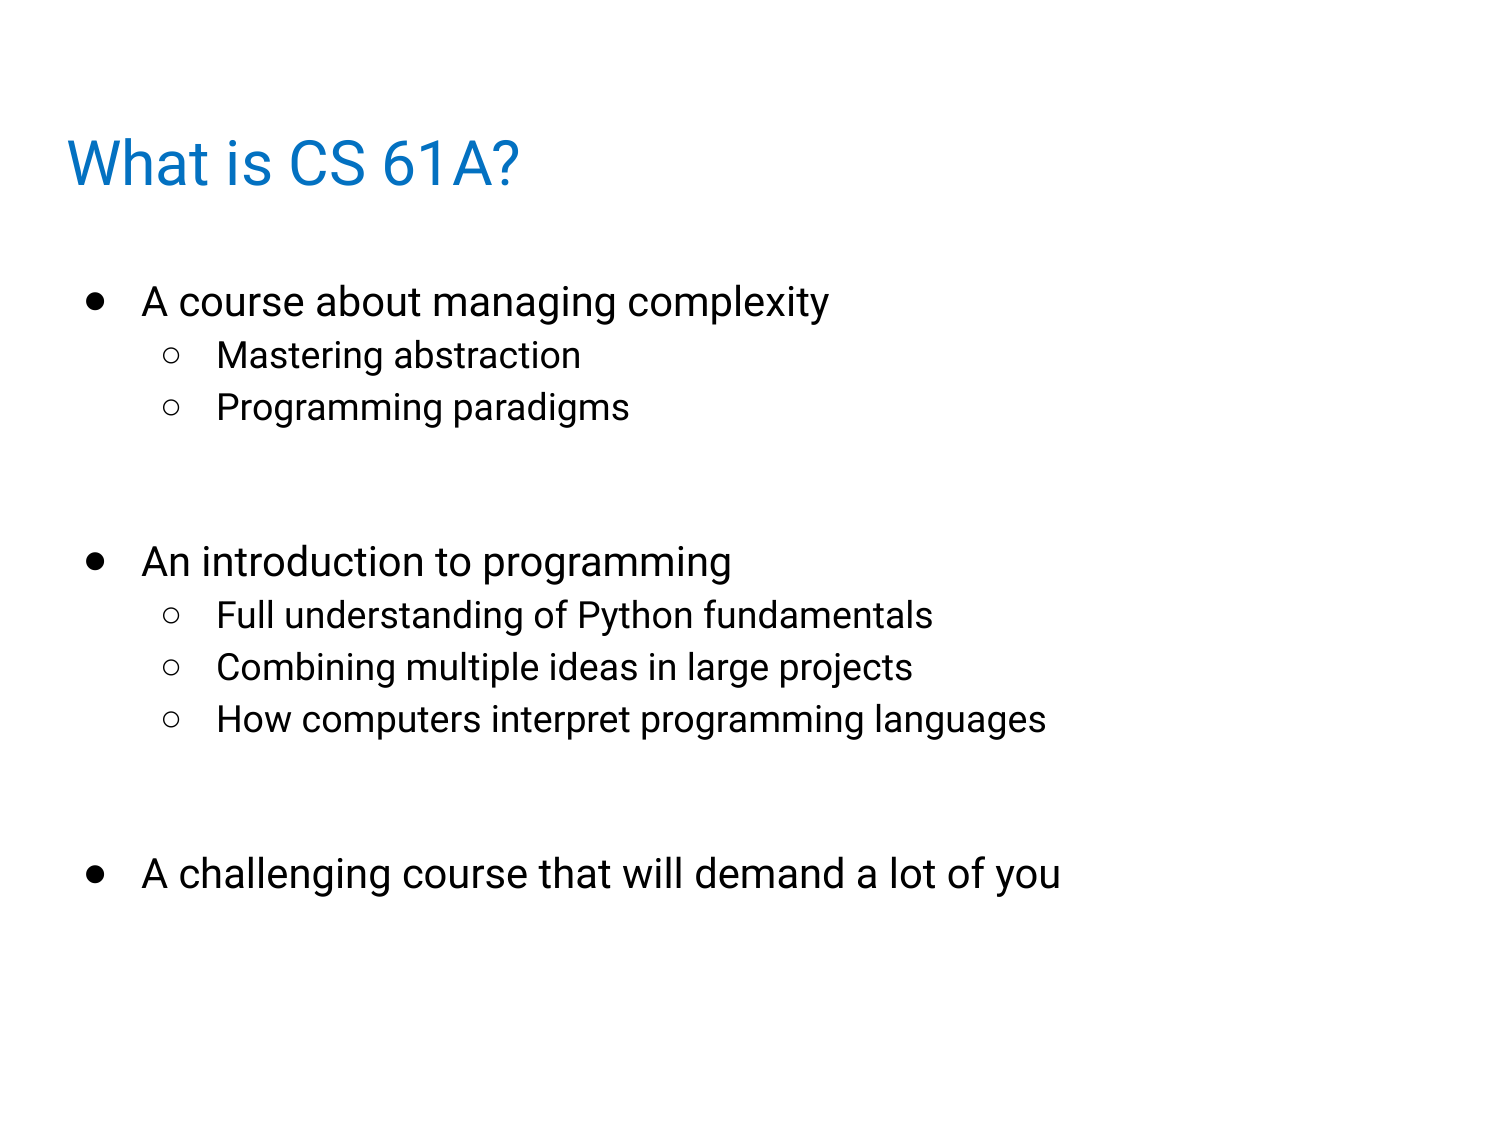

# What is CS 61A?
A course about managing complexity
Mastering abstraction
Programming paradigms

An introduction to programming
Full understanding of Python fundamentals
Combining multiple ideas in large projects
How computers interpret programming languages

A challenging course that will demand a lot of you